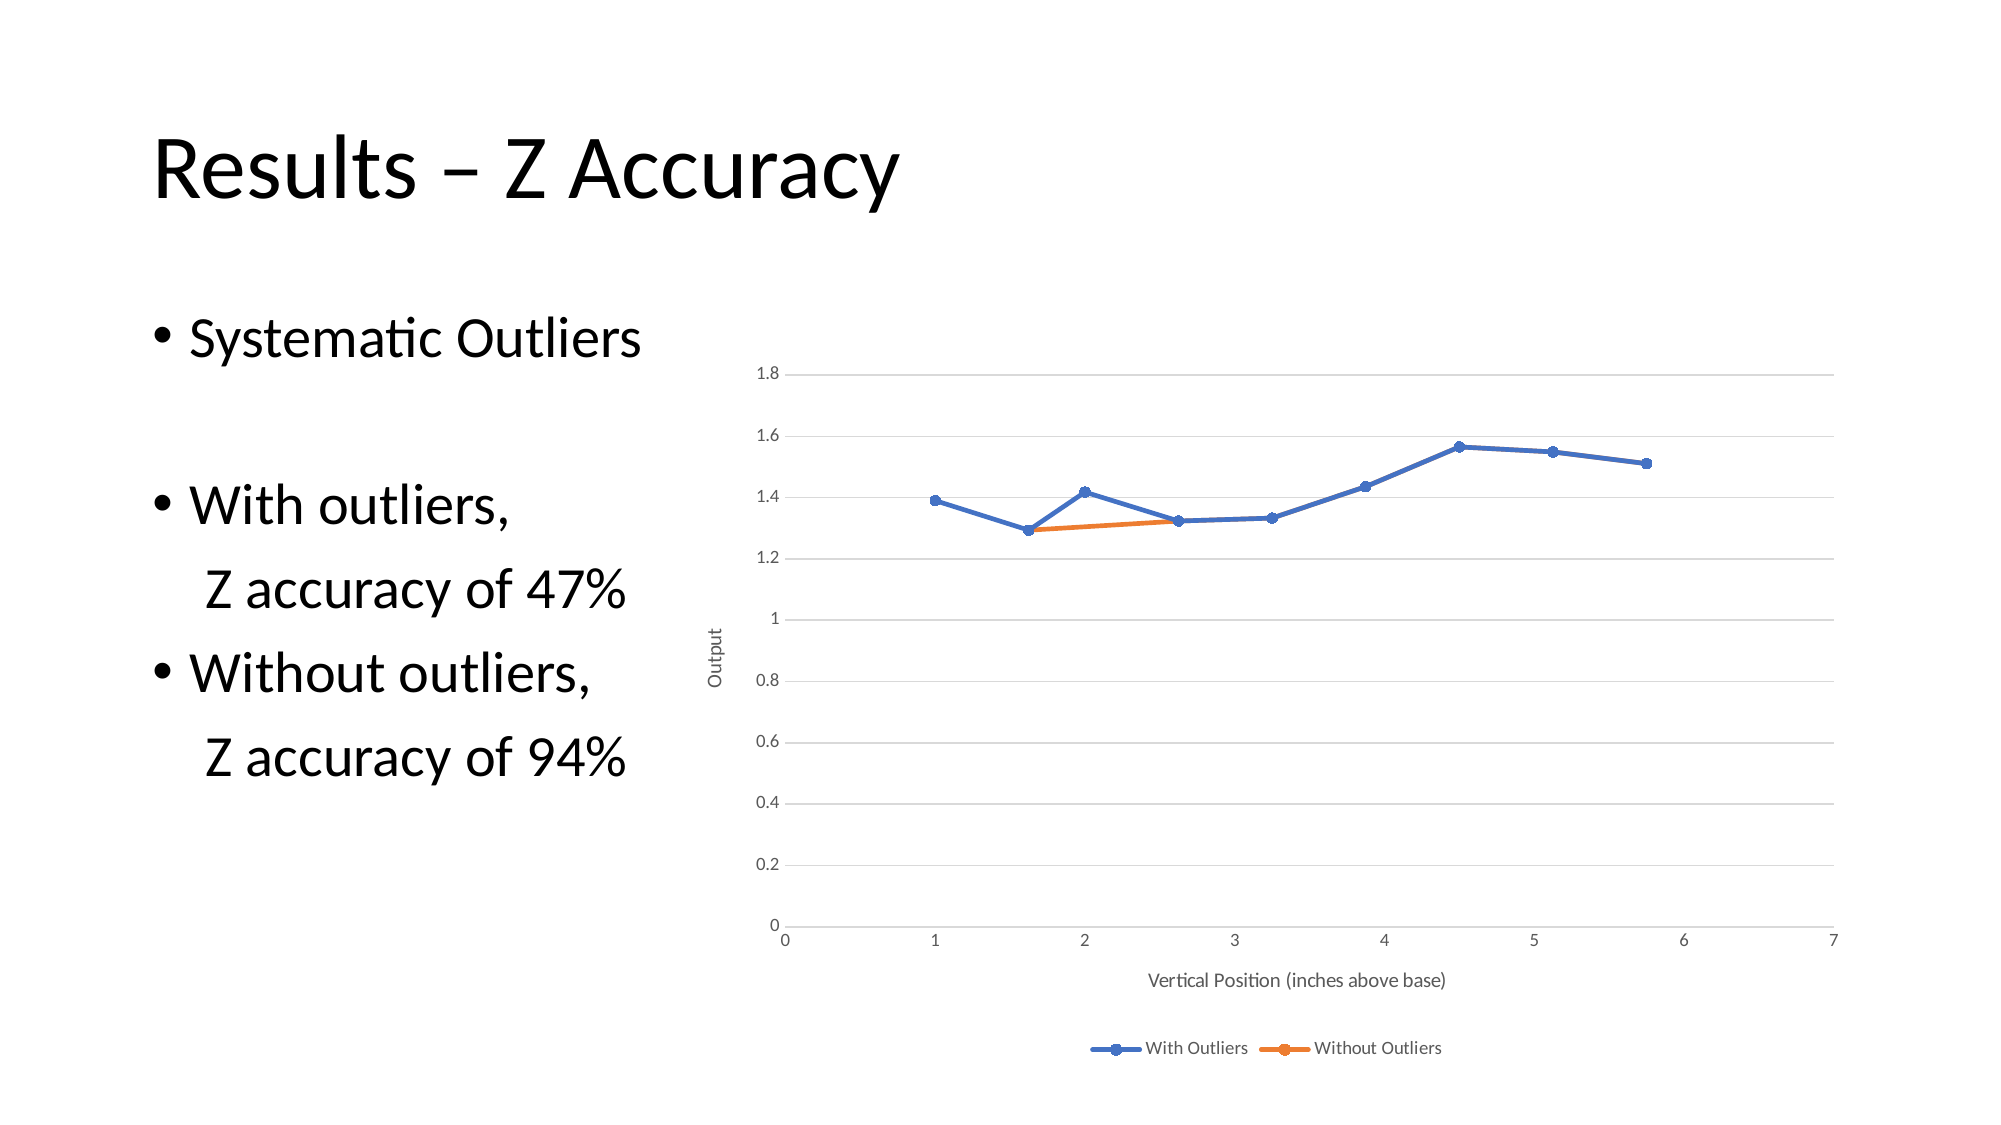

# Results – Z Accuracy
Systematic Outliers

With outliers,
    Z accuracy of 47%
Without outliers,
    Z accuracy of 94%

### Chart

| Category |  |  |
|---|---|---|